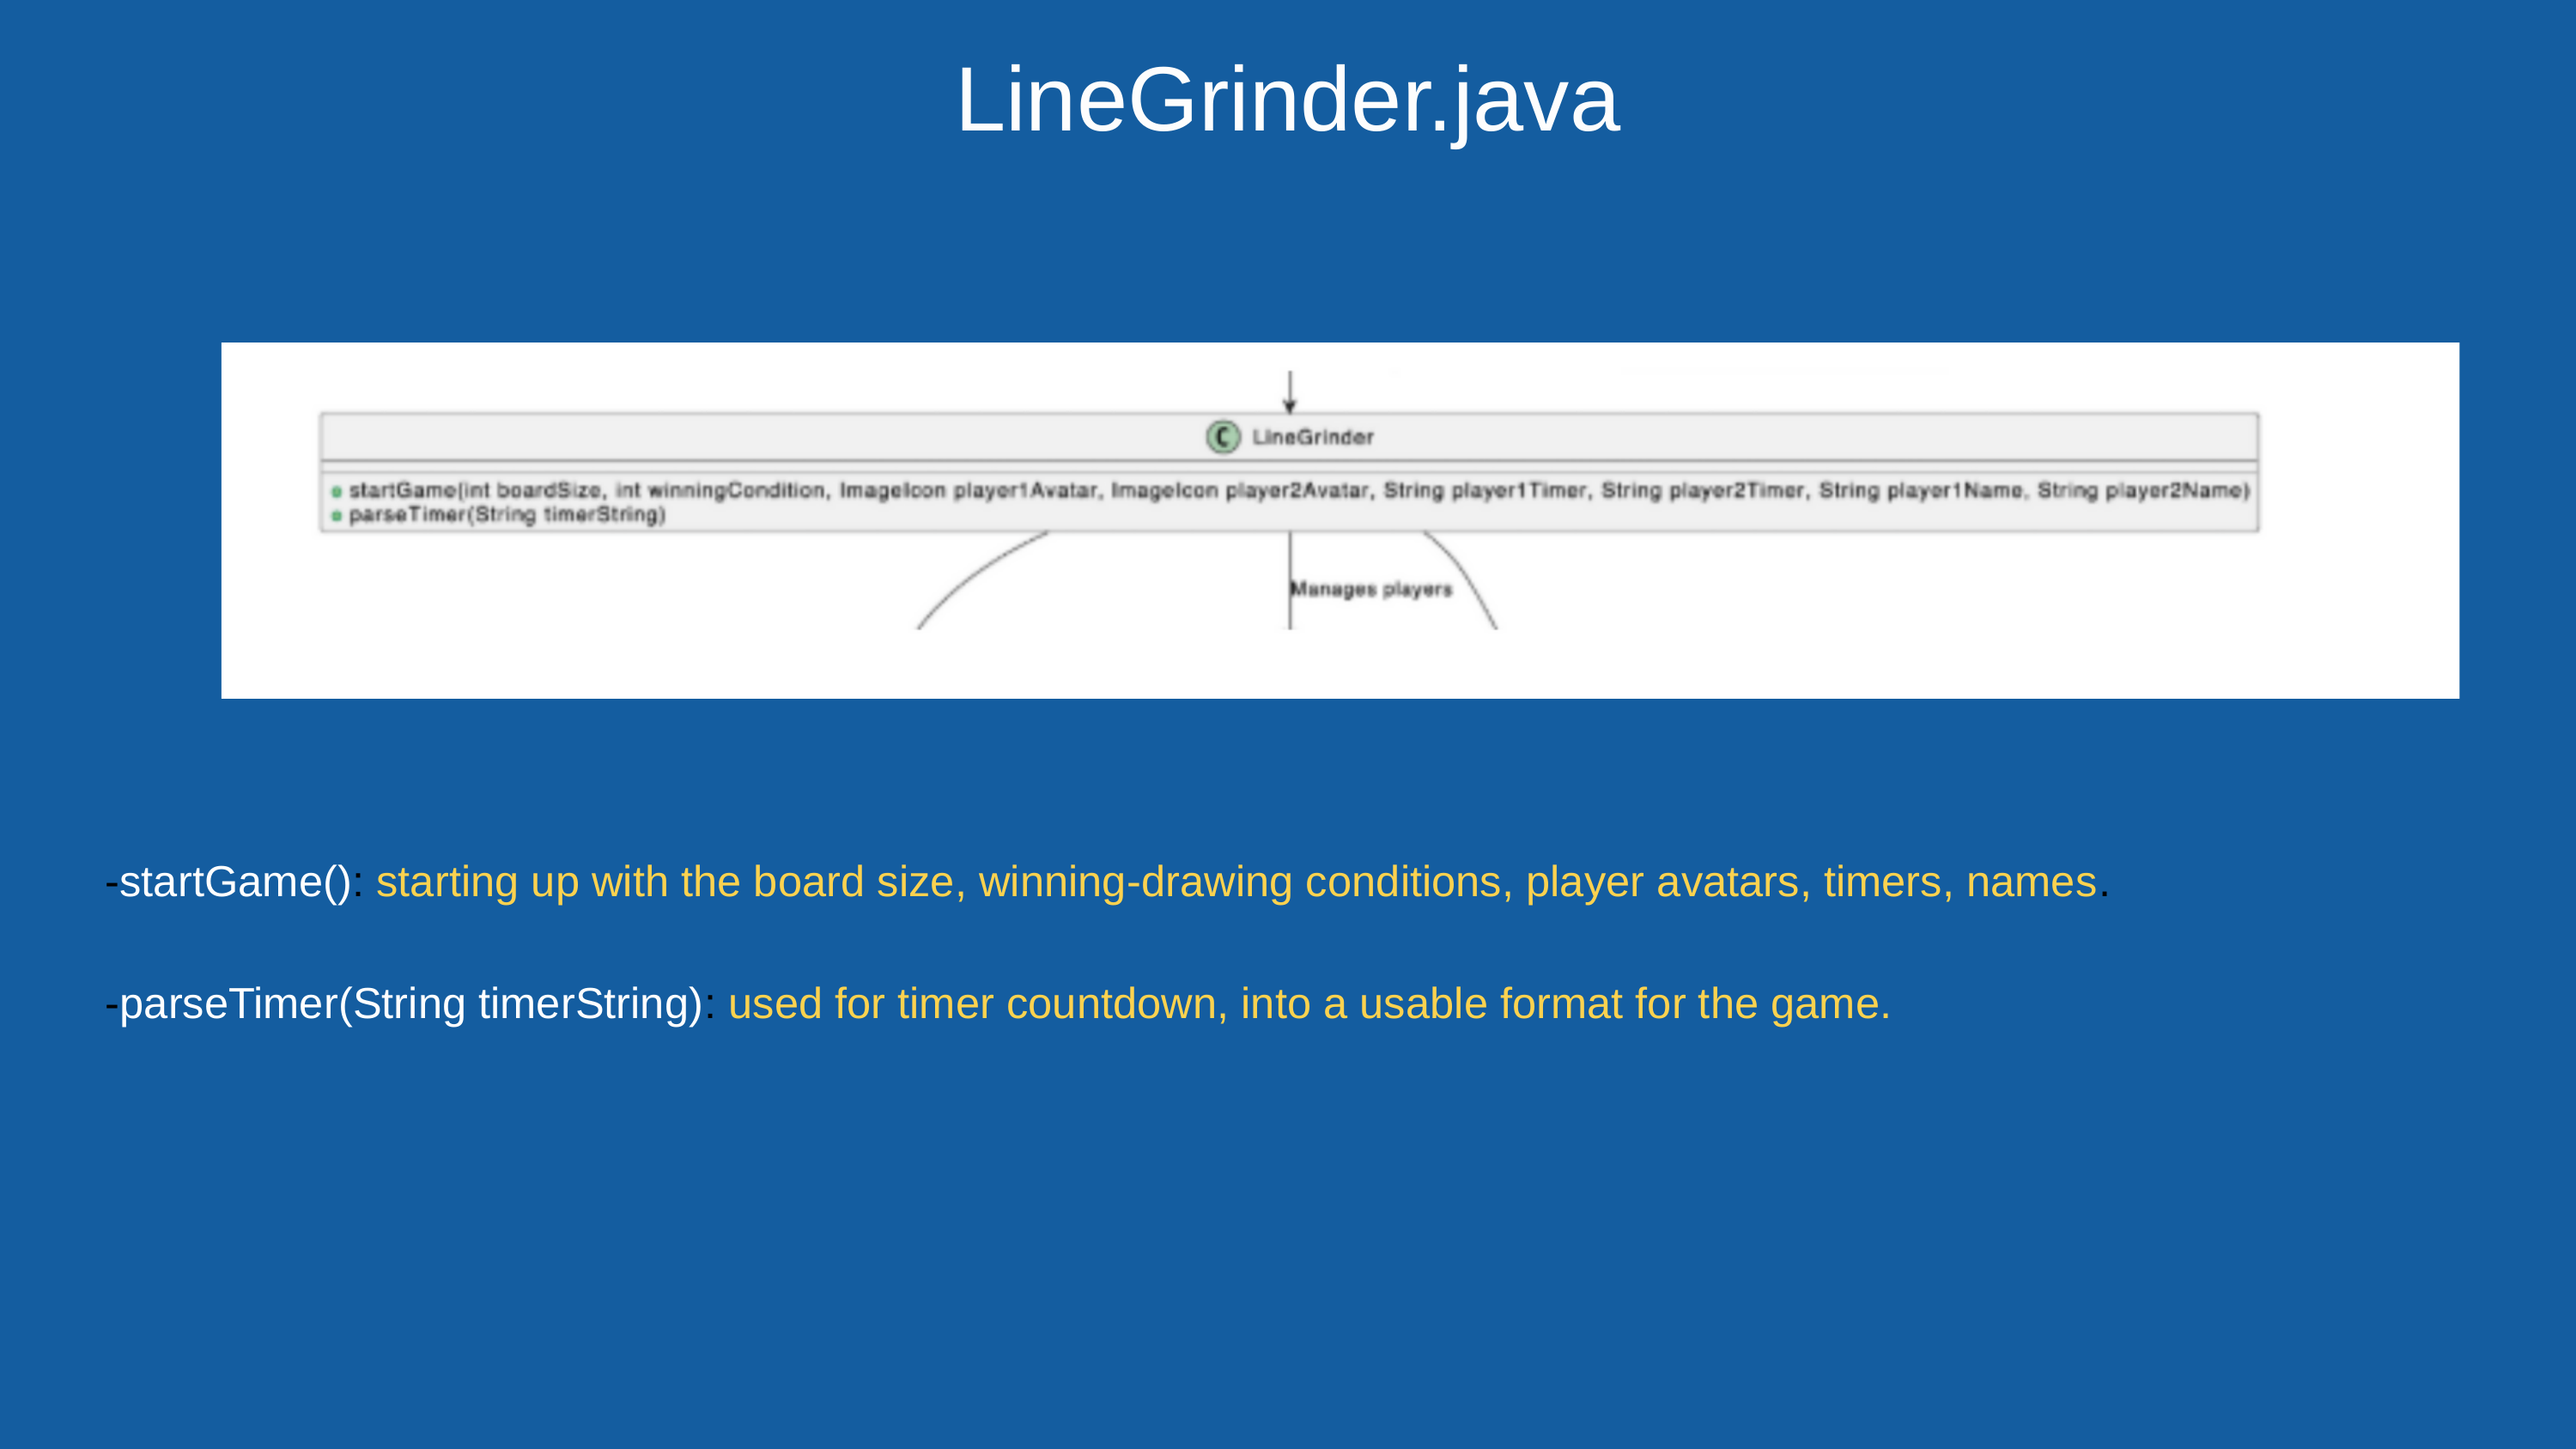

LineGrinder.java

-startGame(): starting up with the board size, winning-drawing conditions, player avatars, timers, names.

-parseTimer(String timerString): used for timer countdown, into a usable format for the game.